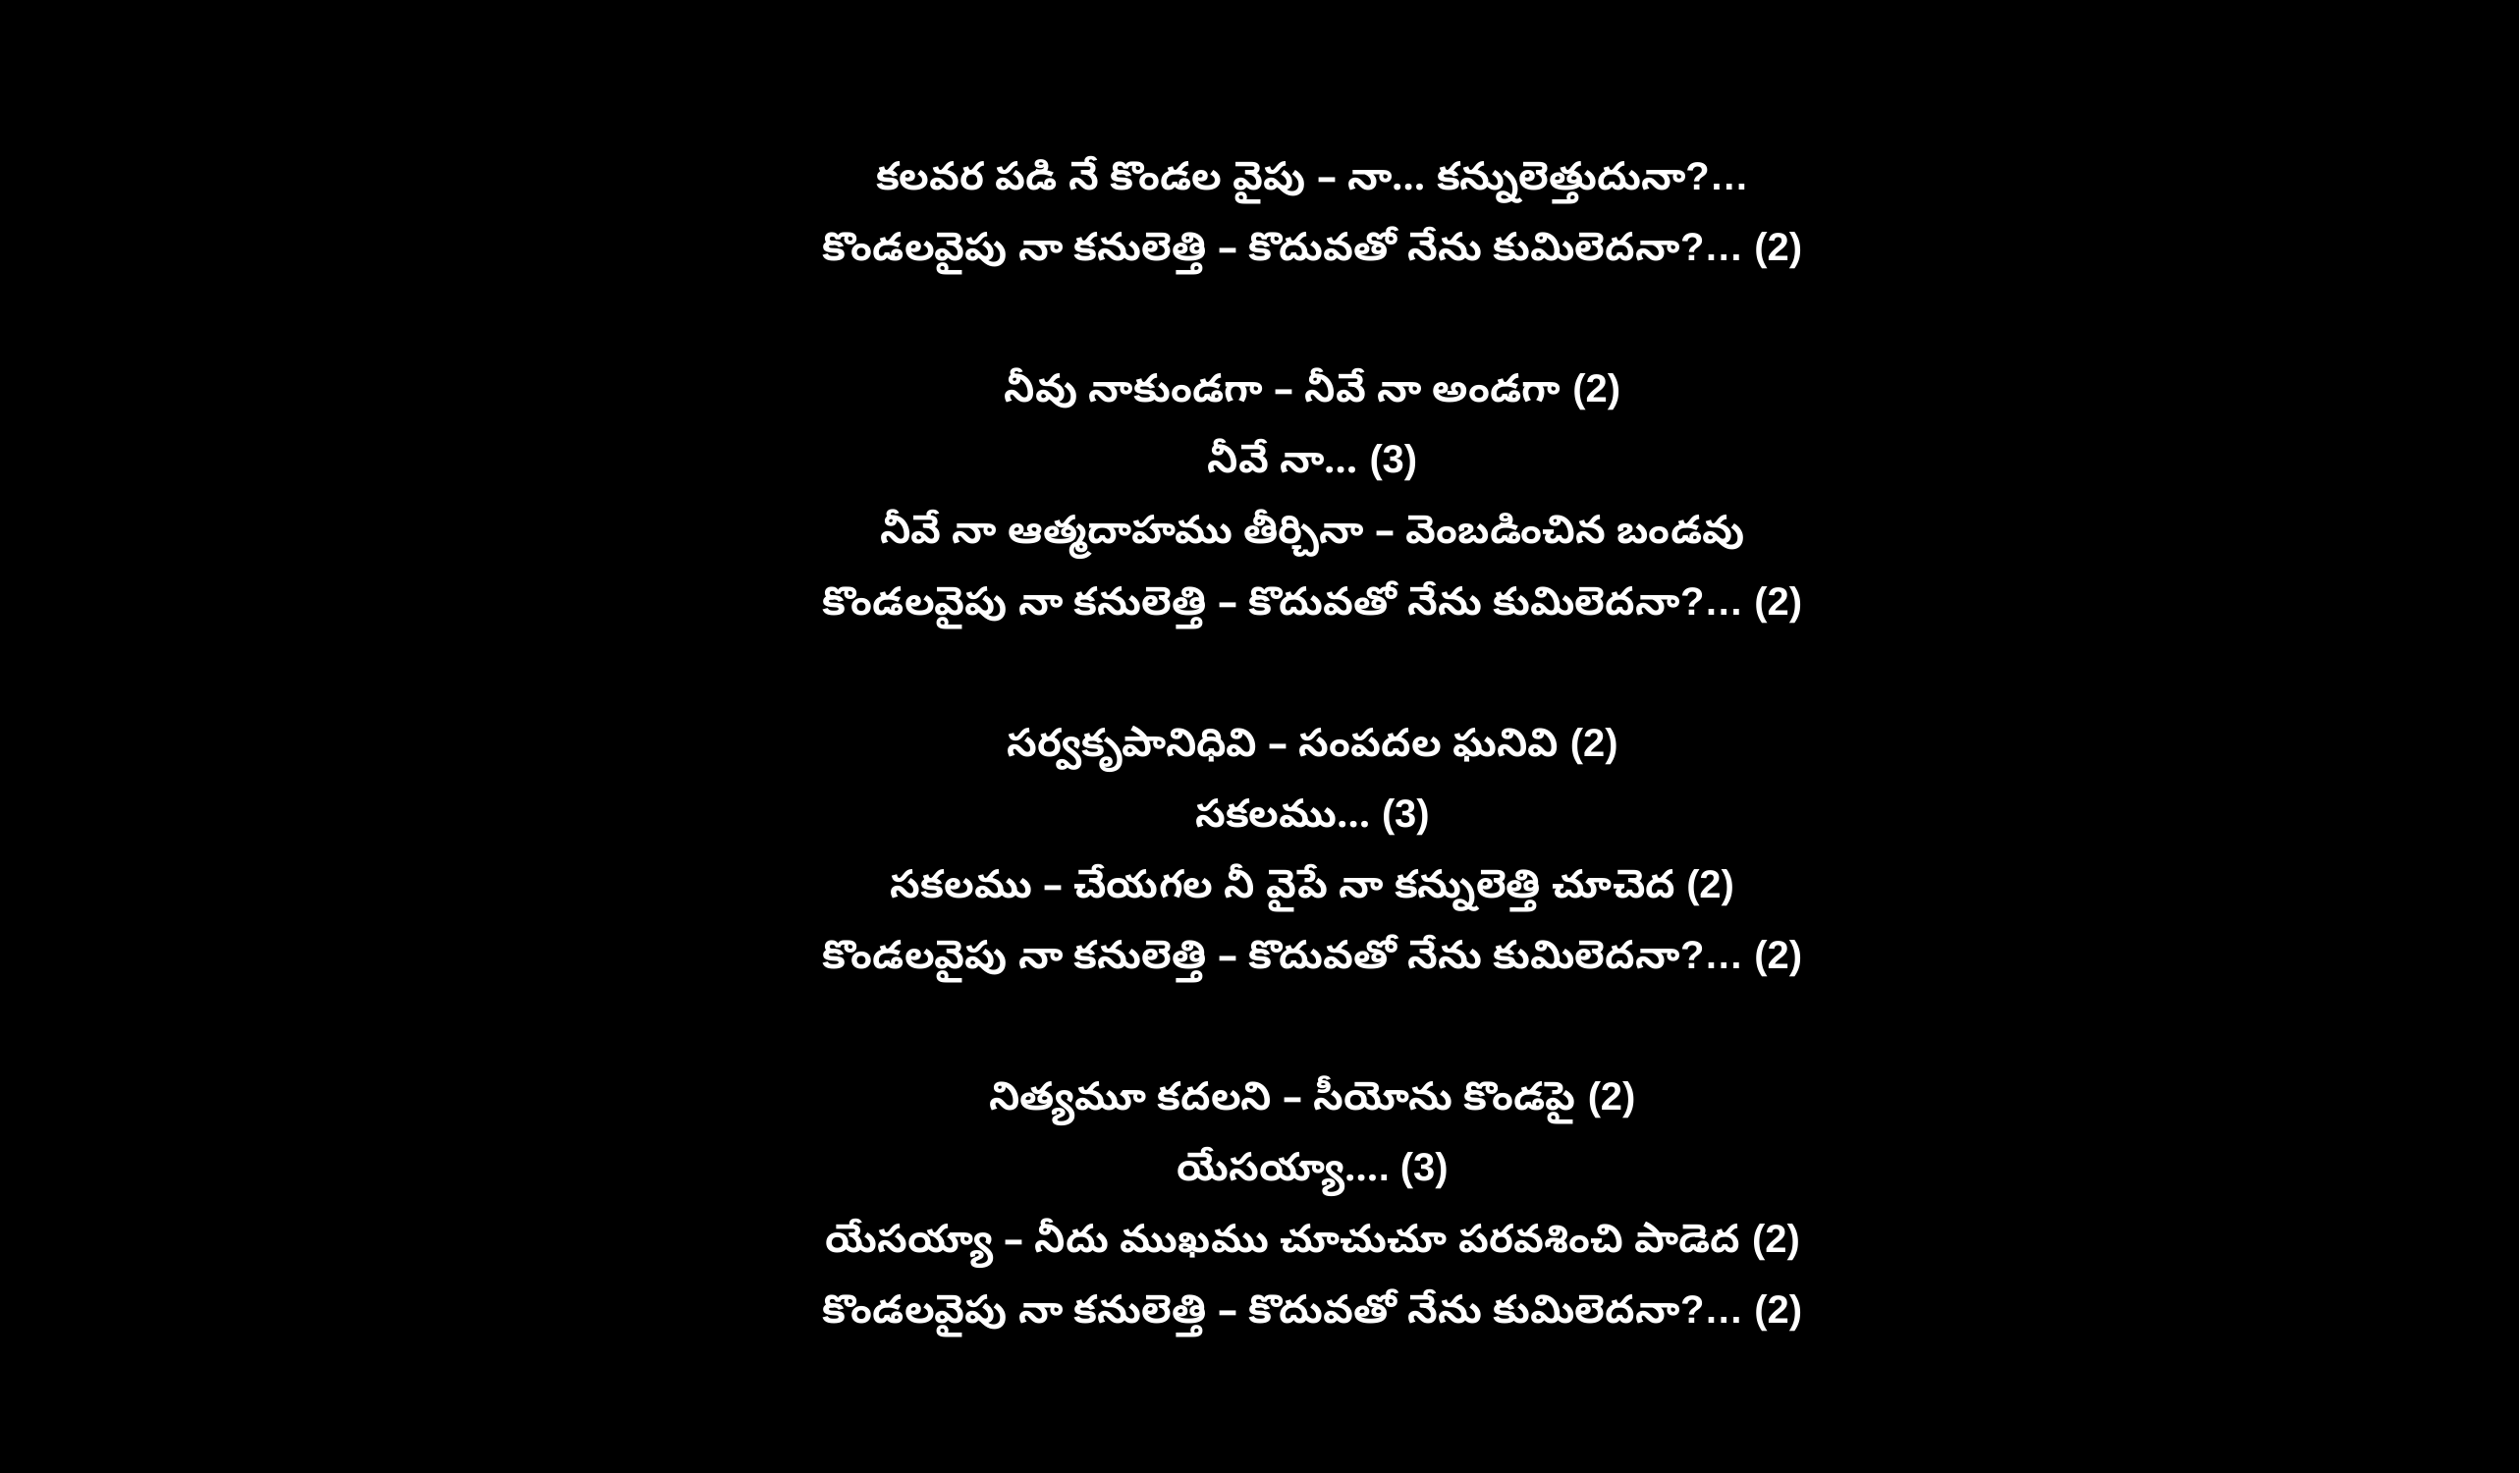

కలవర పడి నే కొండల వైపు – నా… కన్నులెత్తుదునా?…
కొండలవైపు నా కనులెత్తి – కొదువతో నేను కుమిలెదనా?… (2)

నీవు నాకుండగా – నీవే నా అండగా (2)
నీవే నా… (3)
నీవే నా ఆత్మదాహము తీర్చినా – వెంబడించిన బండవు
కొండలవైపు నా కనులెత్తి – కొదువతో నేను కుమిలెదనా?… (2)

సర్వకృపానిధివి – సంపదల ఘనివి (2)
సకలము… (3)
సకలము – చేయగల నీ వైపే నా కన్నులెత్తి చూచెద (2)
కొండలవైపు నా కనులెత్తి – కొదువతో నేను కుమిలెదనా?… (2)

నిత్యమూ కదలని – సీయోను కొండపై (2)
యేసయ్యా…. (3)
యేసయ్యా – నీదు ముఖము చూచుచూ పరవశించి పాడెద (2)
కొండలవైపు నా కనులెత్తి – కొదువతో నేను కుమిలెదనా?… (2)